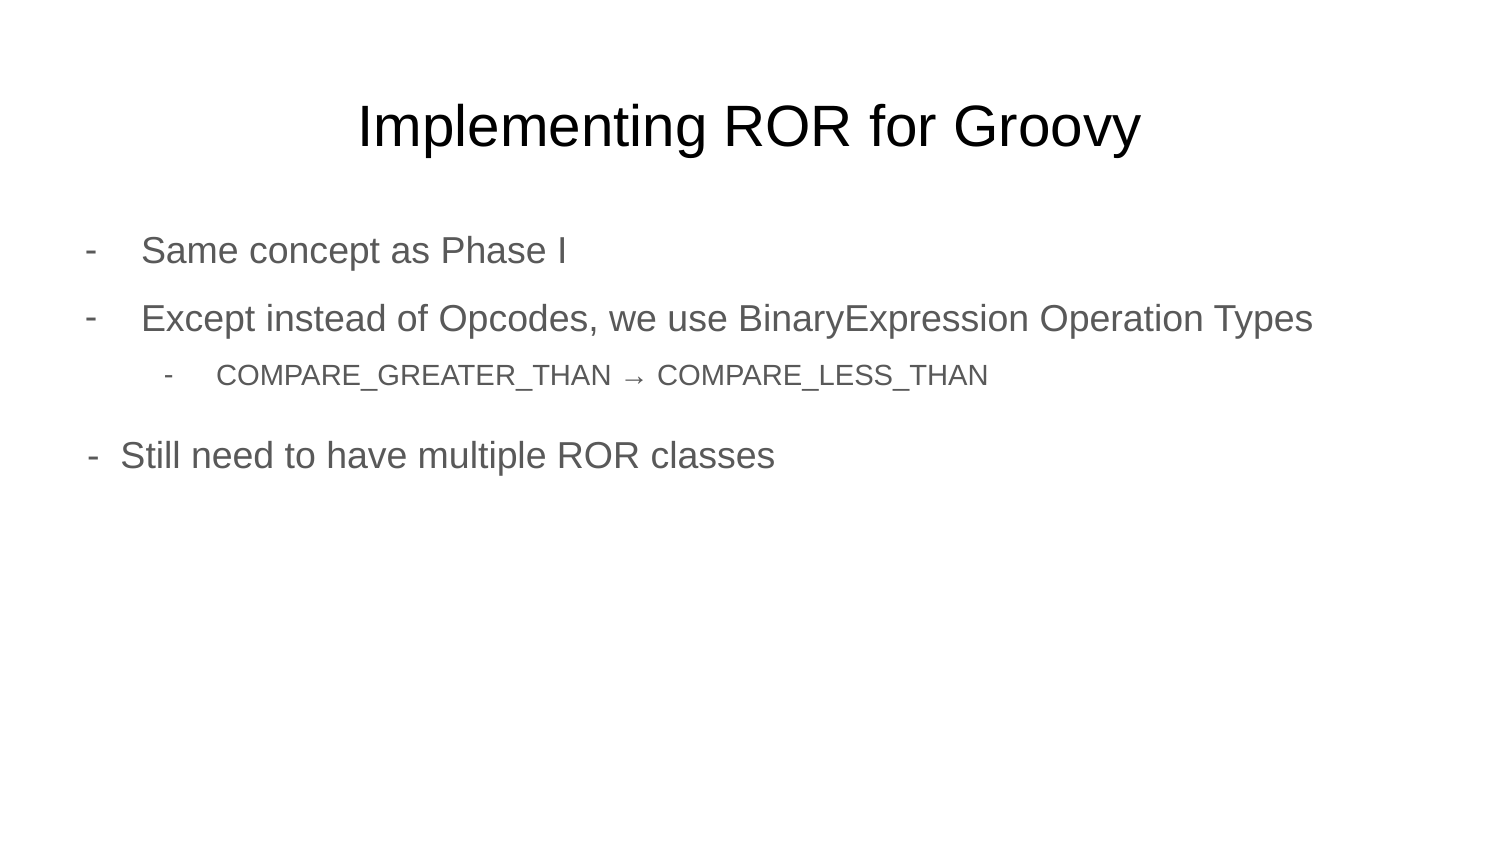

# Implementing ROR for Groovy
Same concept as Phase I
Except instead of Opcodes, we use BinaryExpression Operation Types
COMPARE_GREATER_THAN → COMPARE_LESS_THAN
  -  Still need to have multiple ROR classes